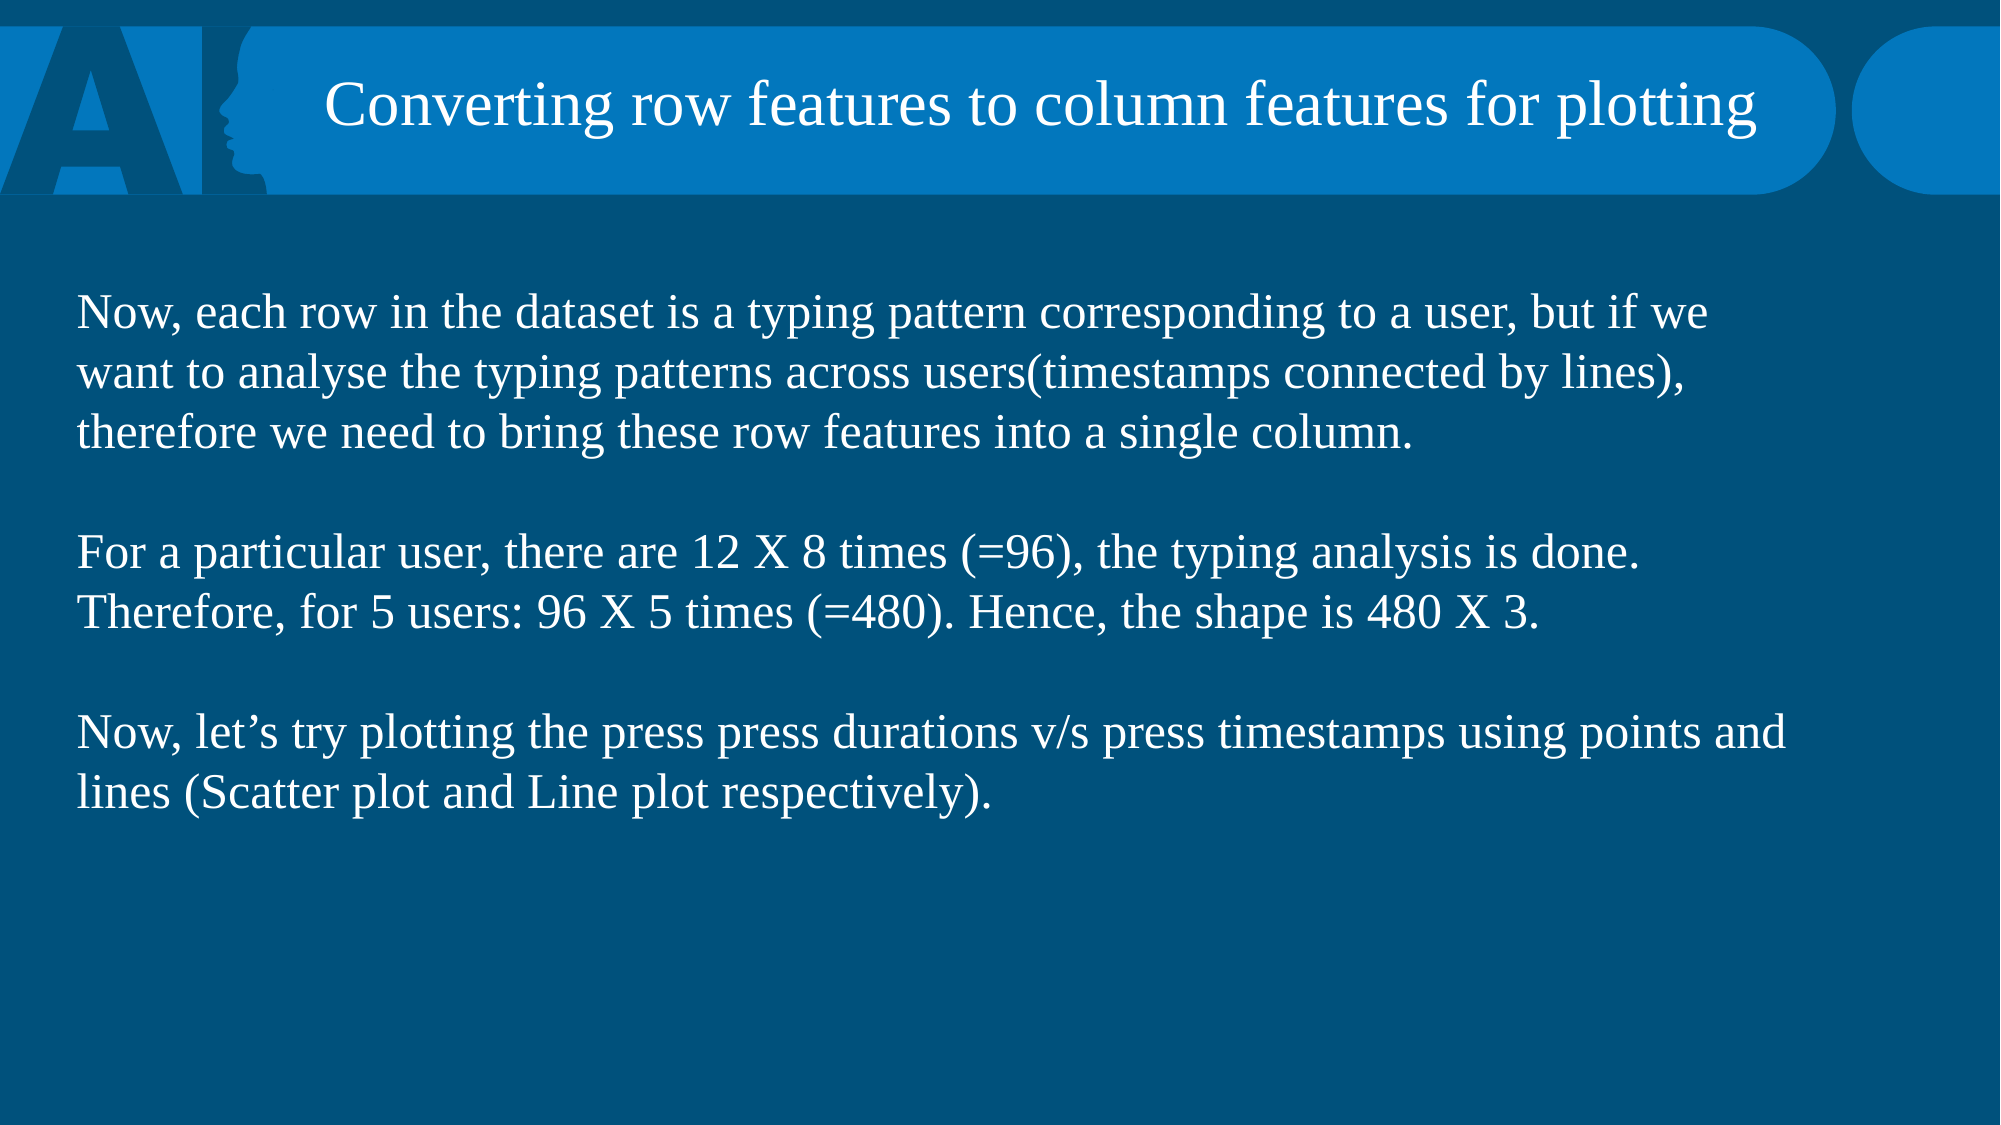

Converting row features to column features for plotting
Now, each row in the dataset is a typing pattern corresponding to a user, but if we want to analyse the typing patterns across users(timestamps connected by lines), therefore we need to bring these row features into a single column.

For a particular user, there are 12 X 8 times (=96), the typing analysis is done. Therefore, for 5 users: 96 X 5 times (=480). Hence, the shape is 480 X 3.

Now, let’s try plotting the press press durations v/s press timestamps using points and lines (Scatter plot and Line plot respectively).